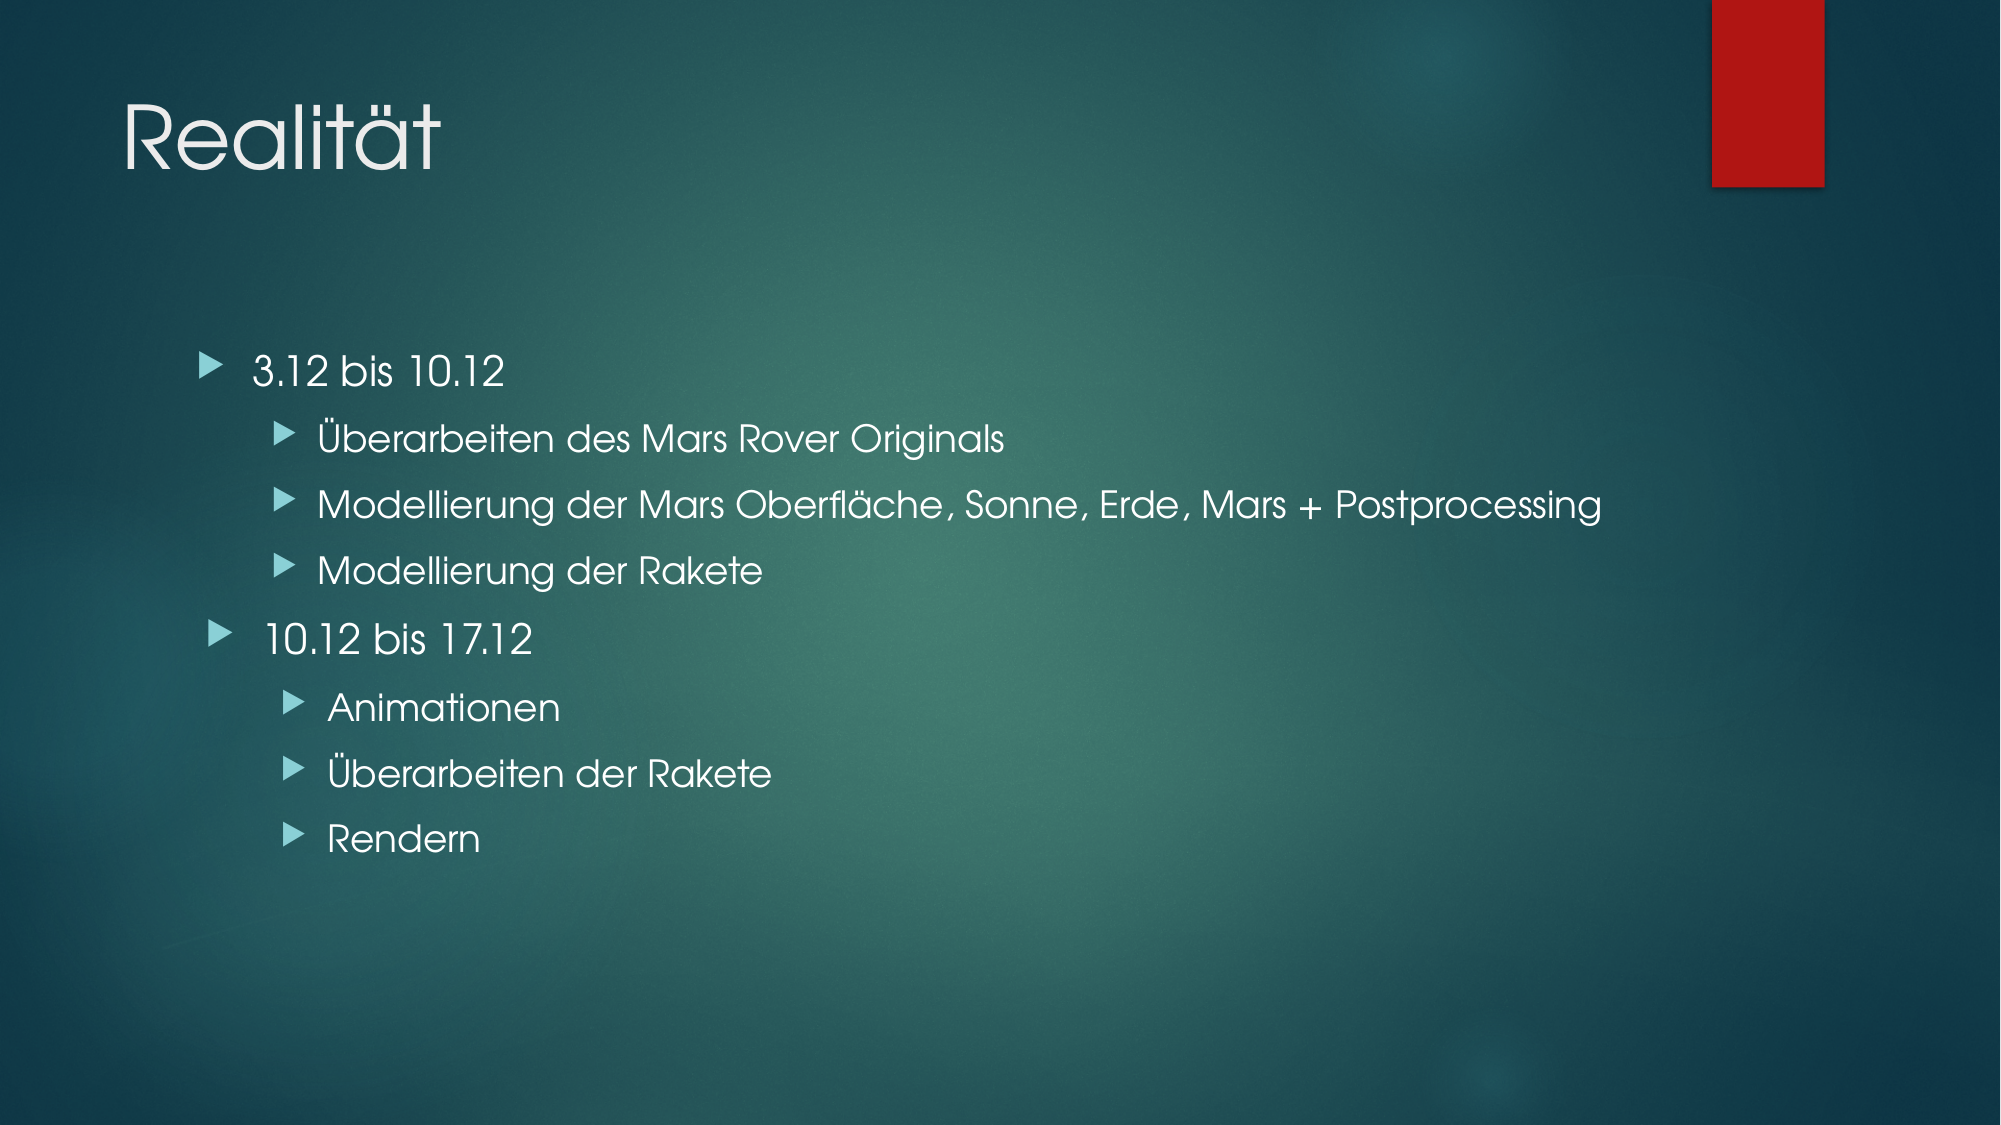

# Realität
3.12 bis 10.12
Überarbeiten des Mars Rover Originals
Modellierung der Mars Oberfläche, Sonne, Erde, Mars + Postprocessing
Modellierung der Rakete
10.12 bis 17.12
Animationen
Überarbeiten der Rakete
Rendern